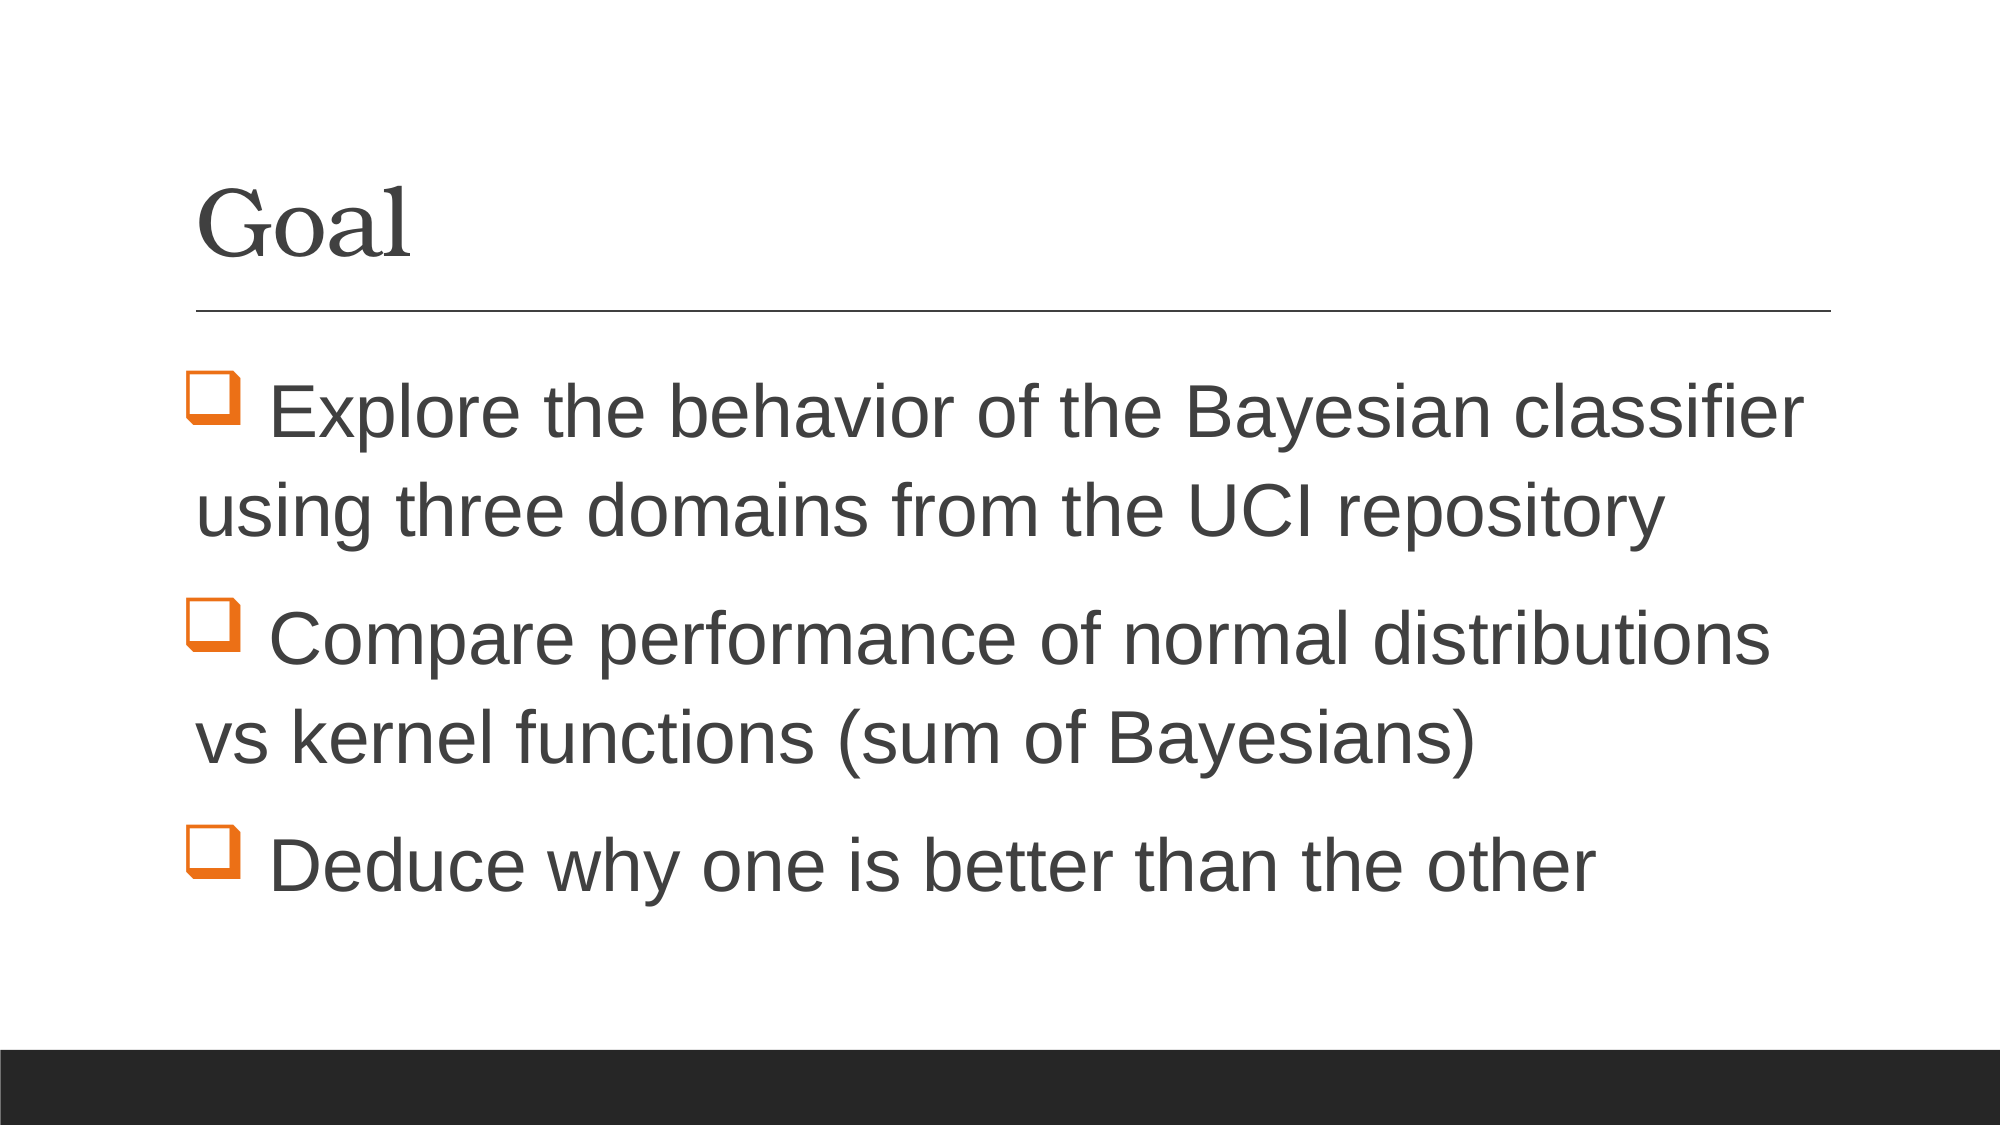

# Goal
 Explore the behavior of the Bayesian classifier using three domains from the UCI repository
 Compare performance of normal distributions vs kernel functions (sum of Bayesians)
 Deduce why one is better than the other